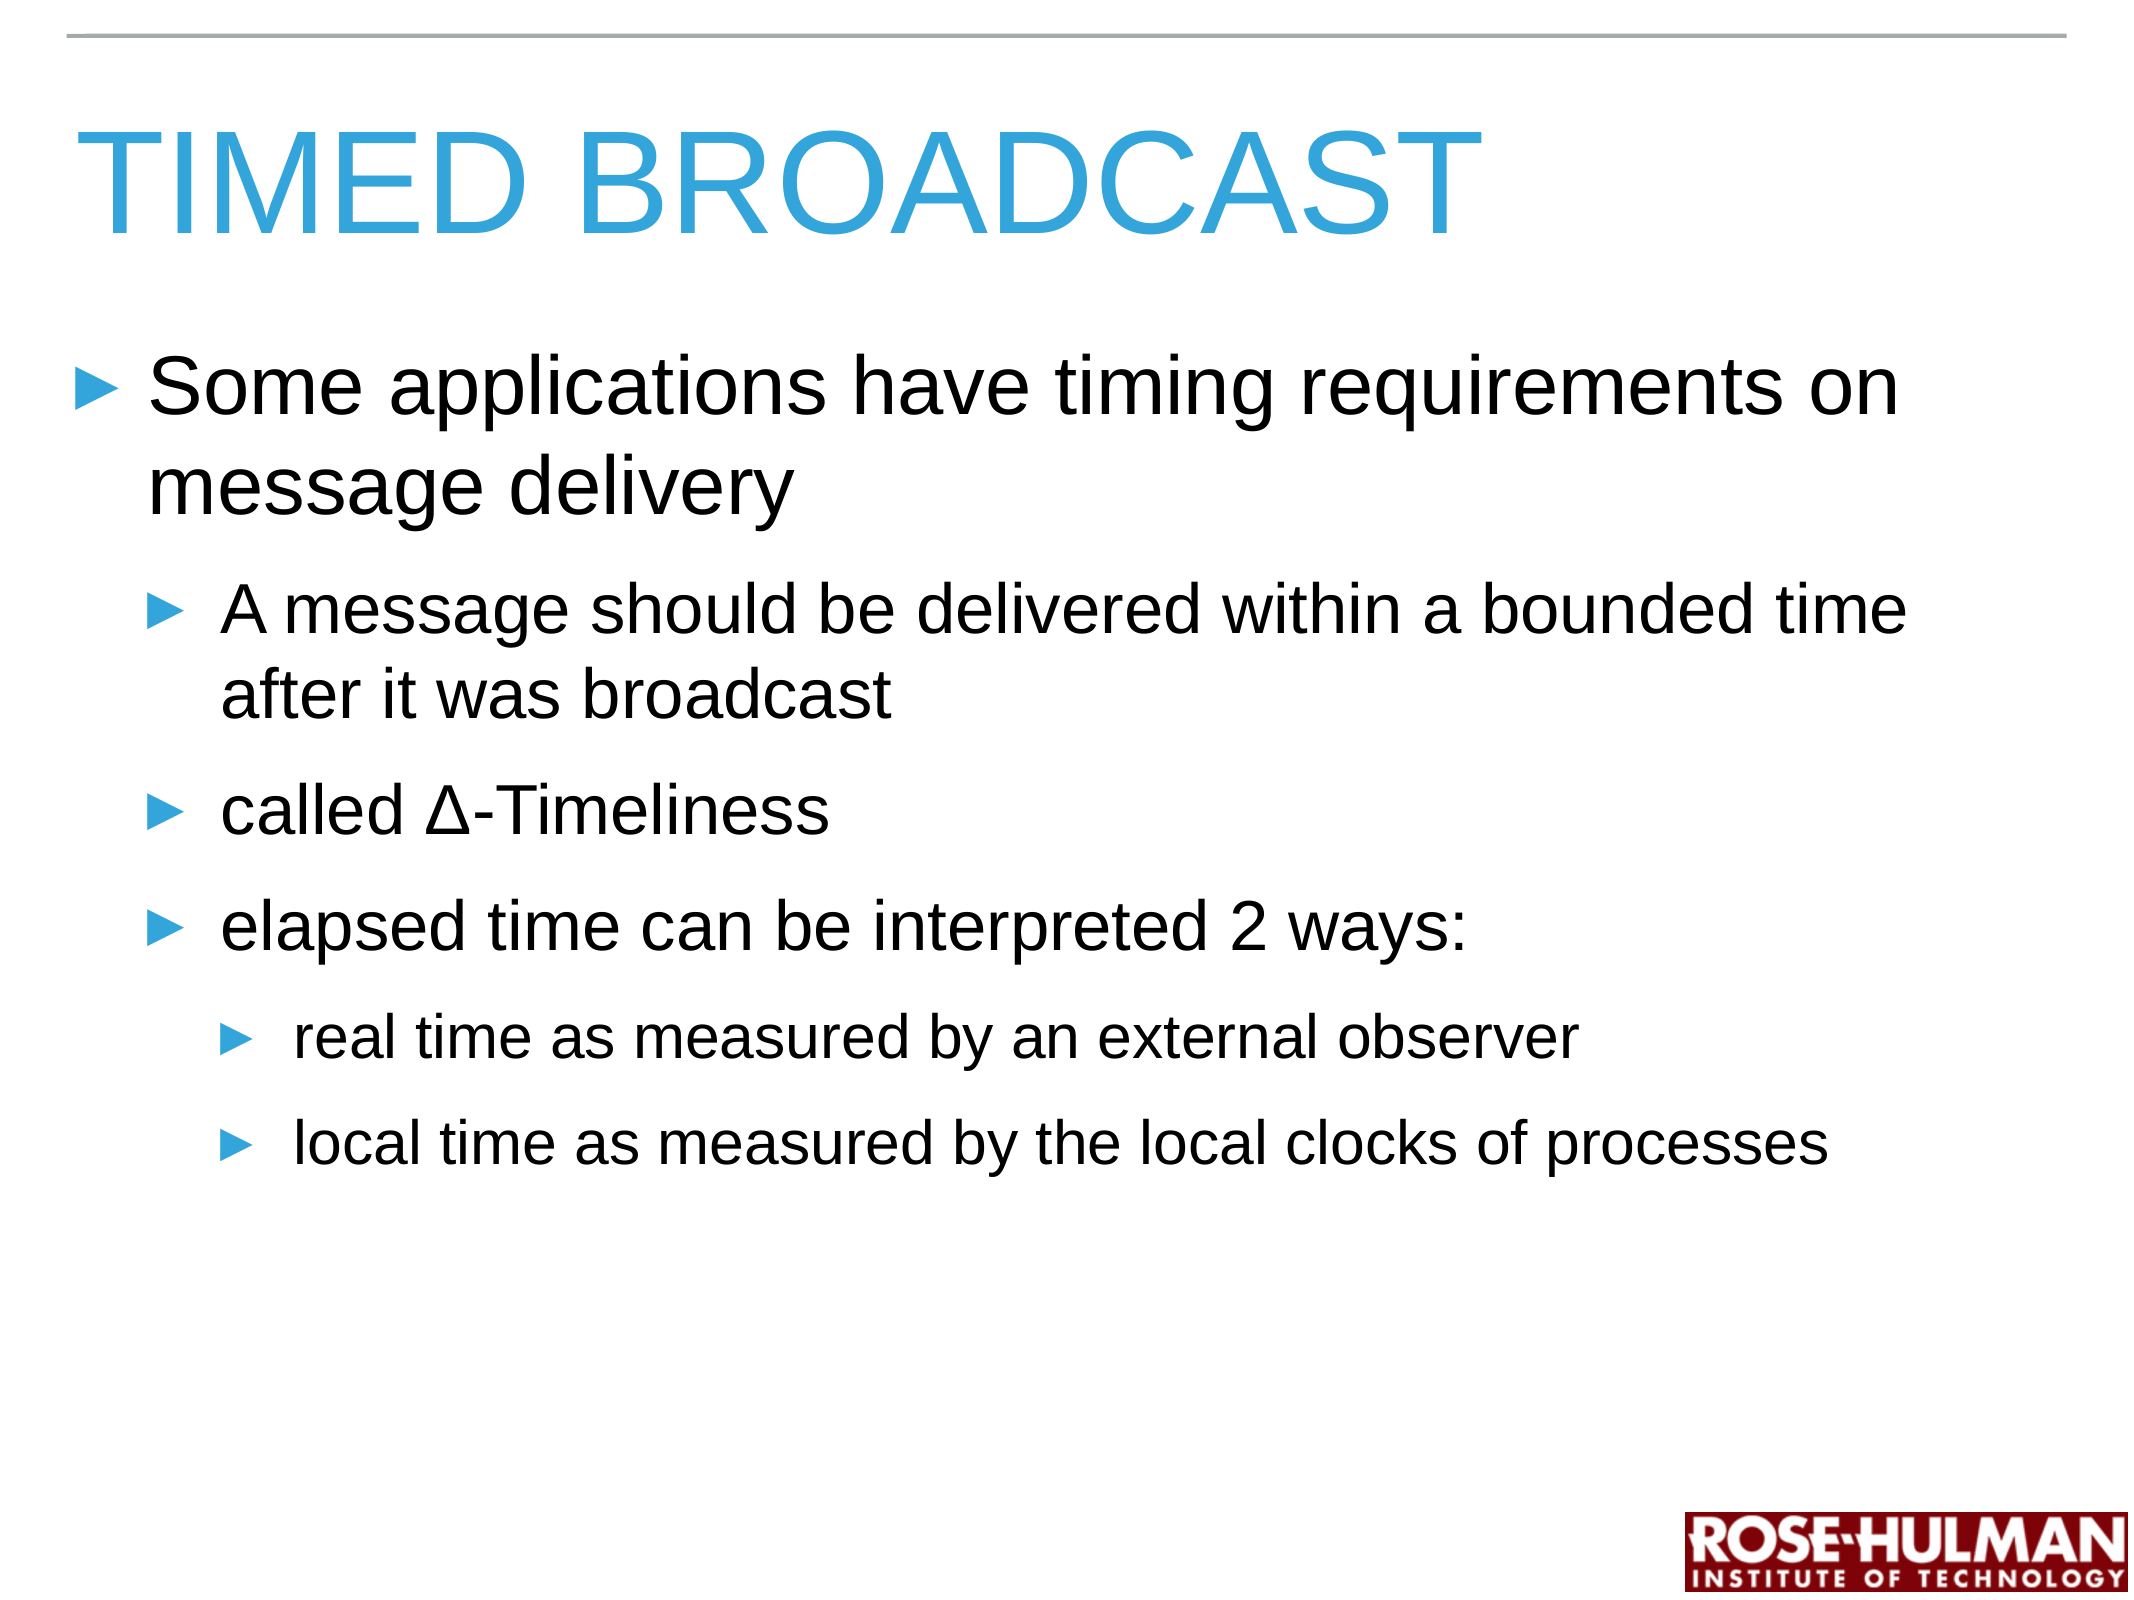

# Timed Broadcast
Some applications have timing requirements on message delivery
A message should be delivered within a bounded time after it was broadcast
called Δ-Timeliness
elapsed time can be interpreted 2 ways:
real time as measured by an external observer
local time as measured by the local clocks of processes
64